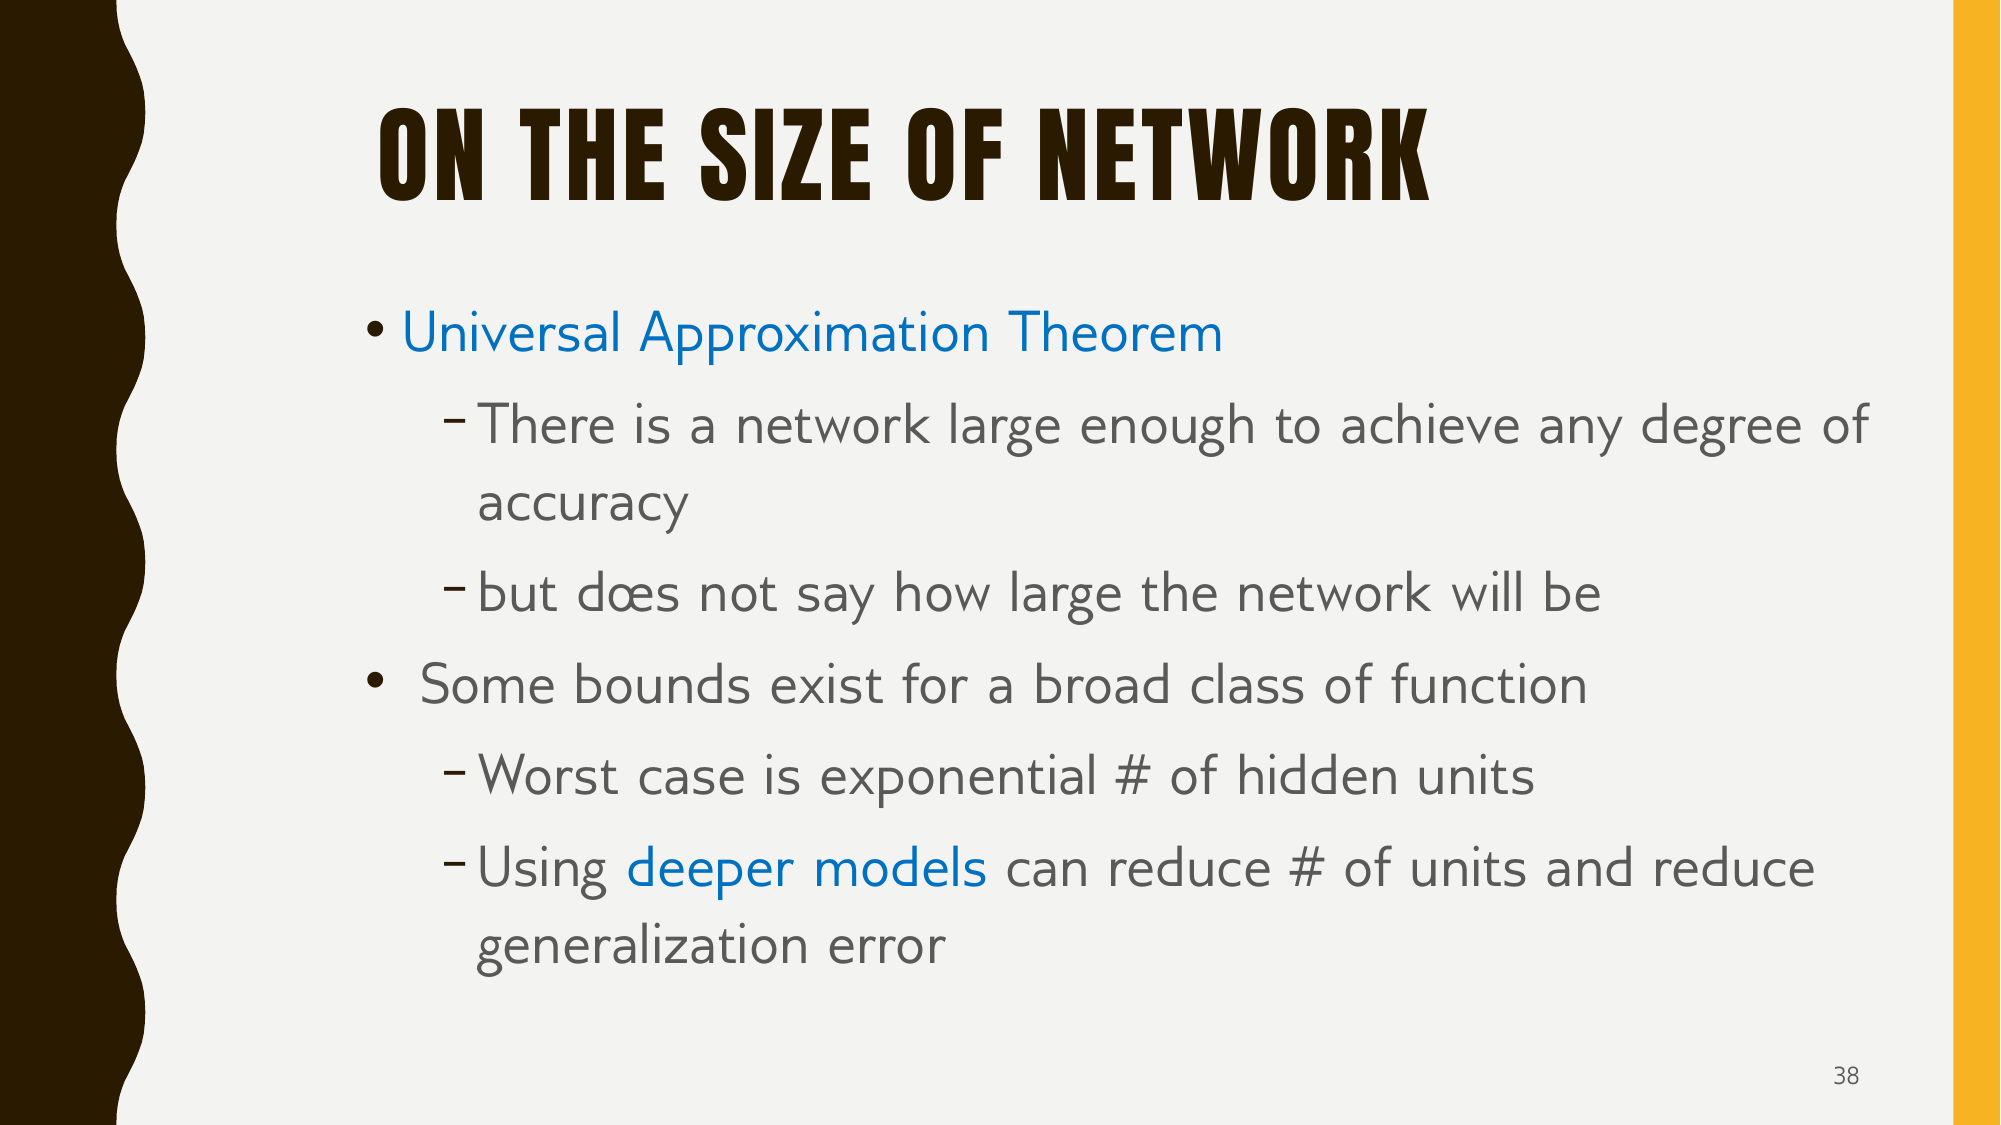

# On the Size of Network
Universal Approximation Theorem
There is a network large enough to achieve any degree of accuracy
but does not say how large the network will be
 Some bounds exist for a broad class of function
Worst case is exponential # of hidden units
Using deeper models can reduce # of units and reduce generalization error

38